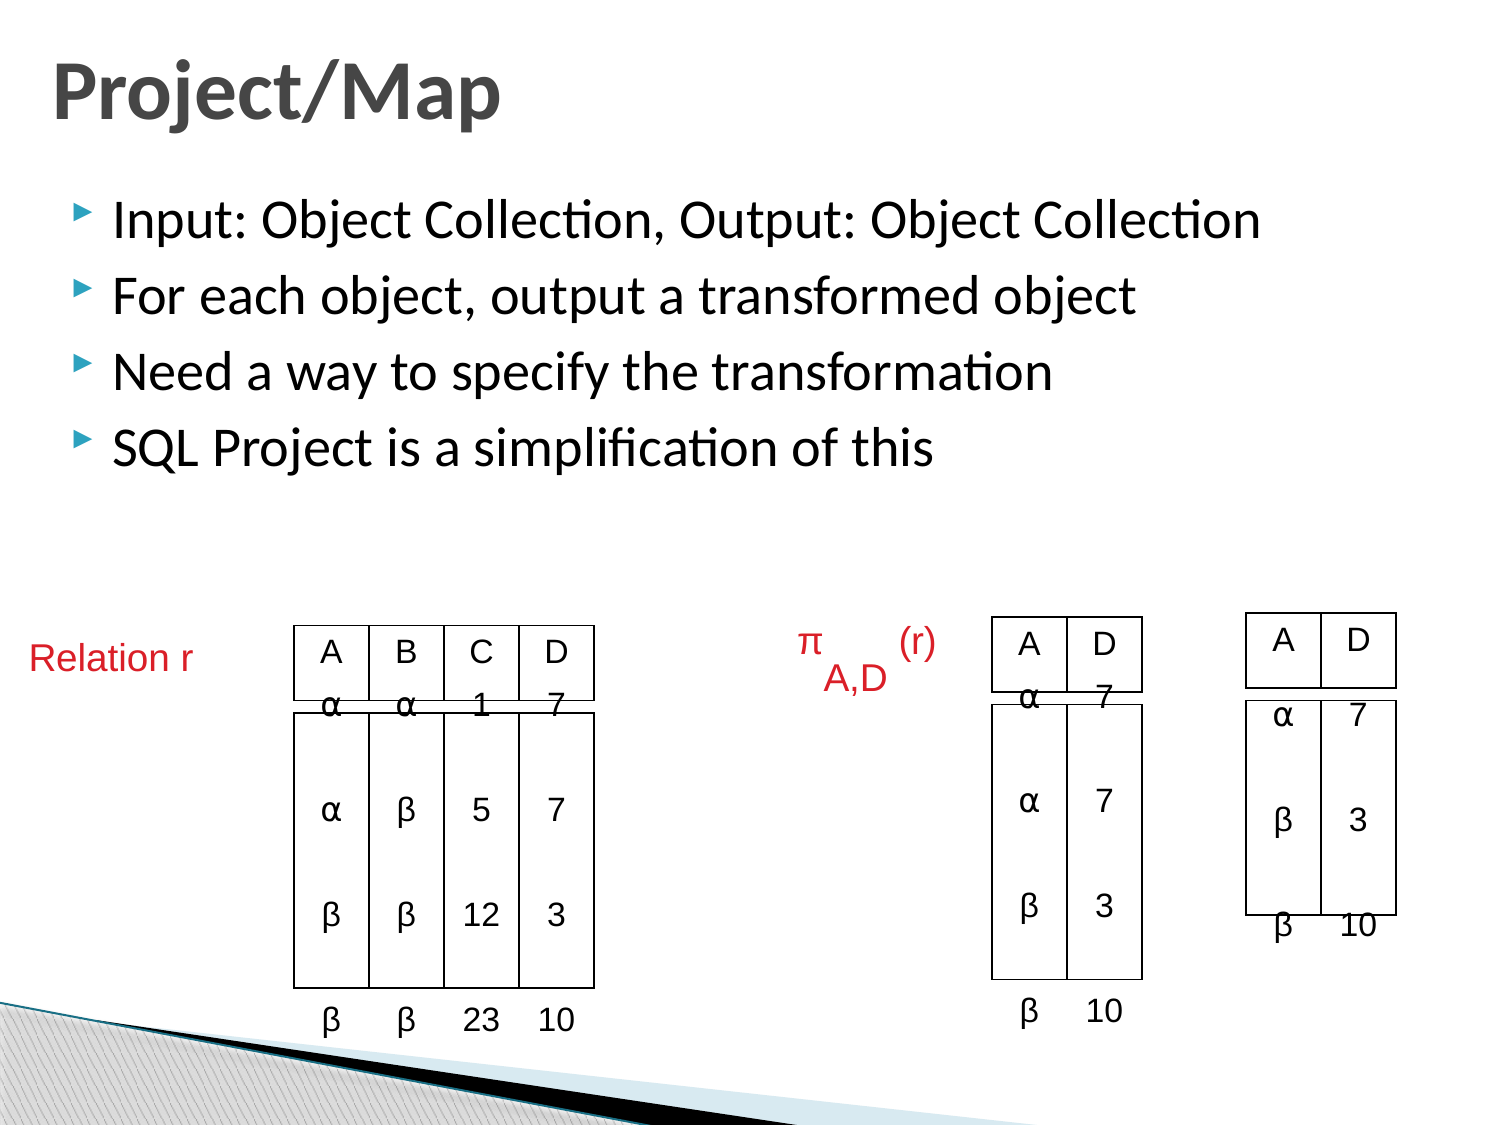

# Project/Map
Input: Object Collection, Output: Object Collection
For each object, output a transformed object
Need a way to specify the transformation
SQL Project is a simplification of this
A
D
⍺
β
β
7
3
10
A
D
⍺
⍺
β
β
7
7
3
10
πA,D (r)
A
B
C
D
Relation r
⍺
⍺
β
β
⍺
β
β
β
1
5
12
23
7
7
3
10